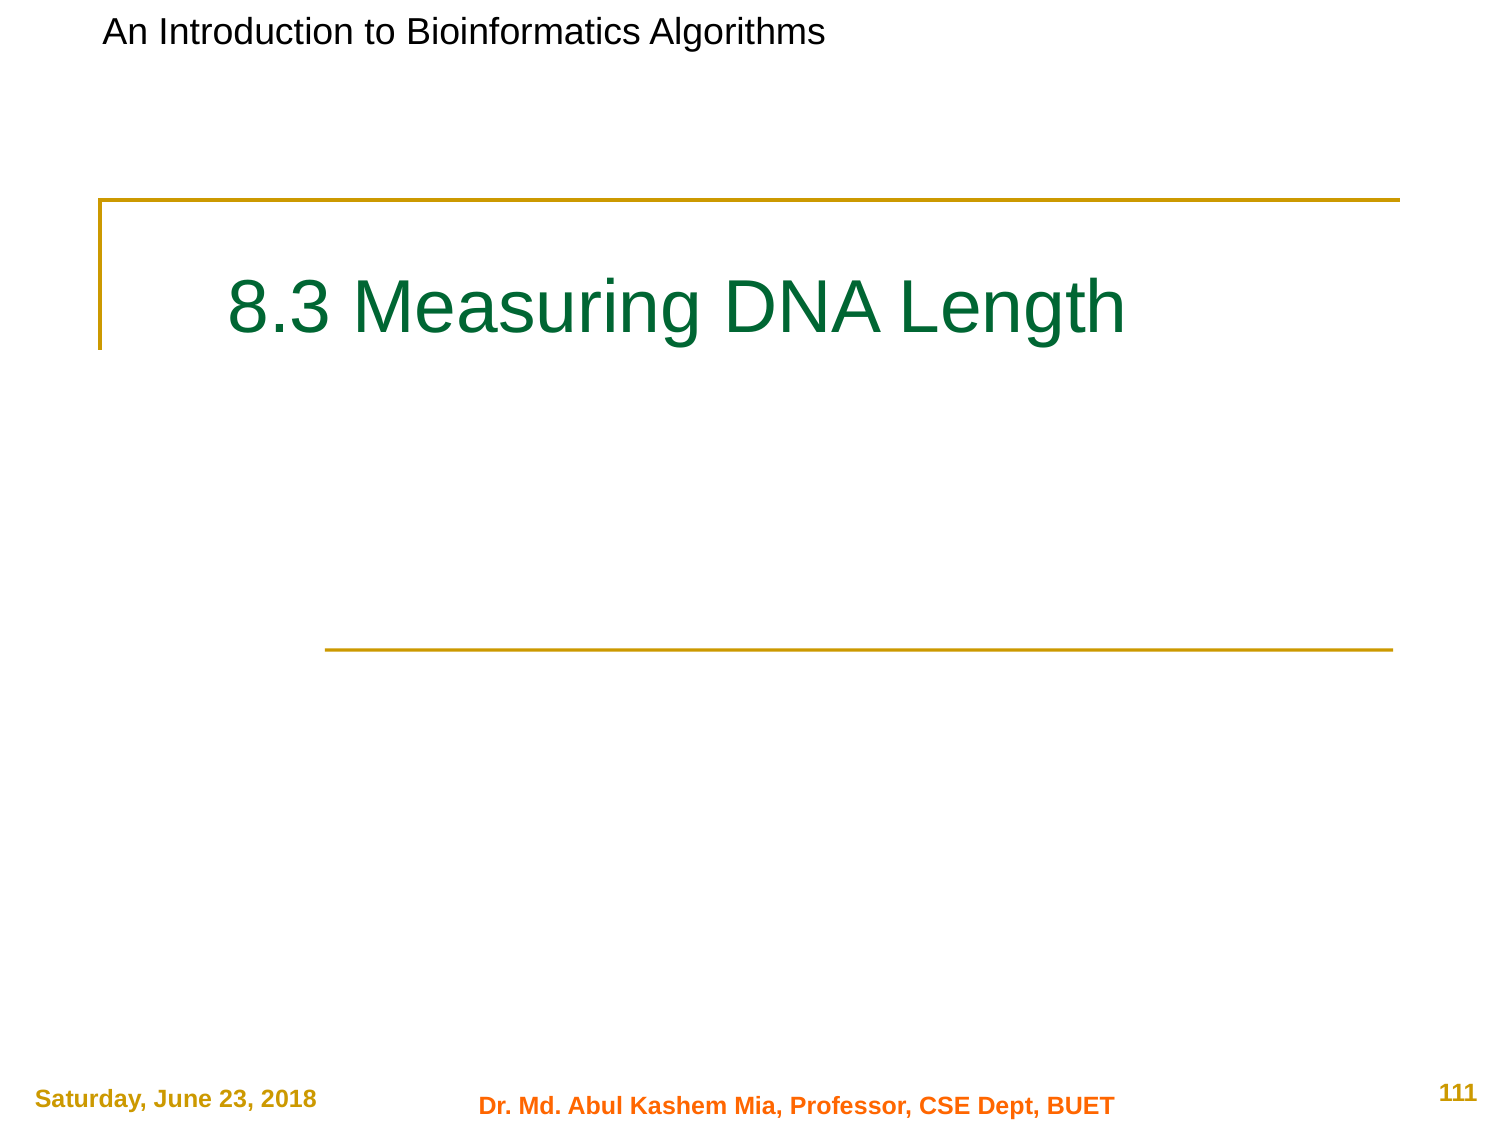

An Introduction to Bioinformatics Algorithms
# 8.3 Measuring DNA Length